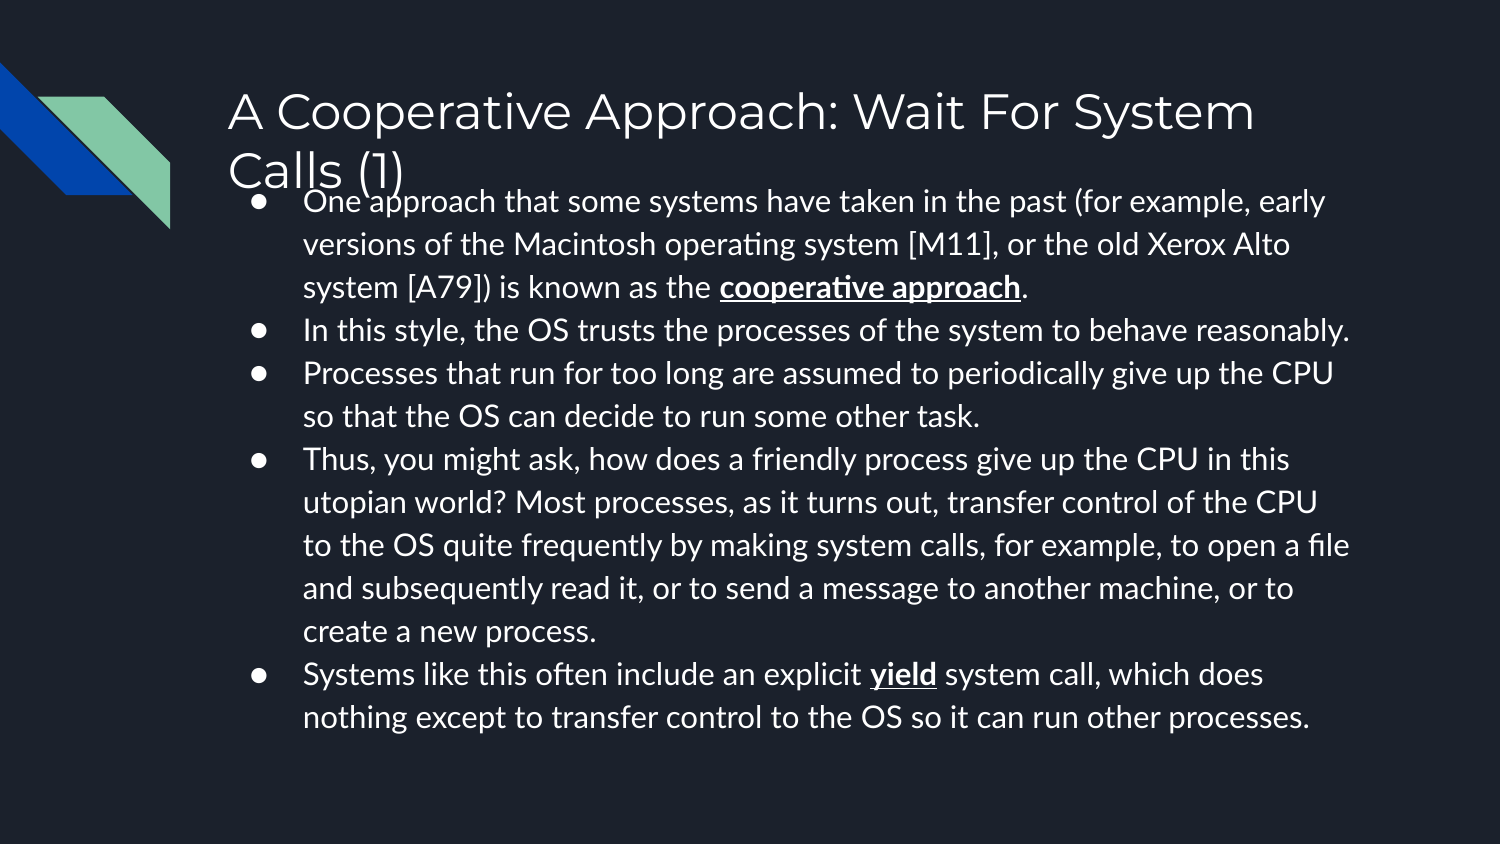

# A Cooperative Approach: Wait For System Calls (1)
One approach that some systems have taken in the past (for example, early versions of the Macintosh operating system [M11], or the old Xerox Alto system [A79]) is known as the cooperative approach.
In this style, the OS trusts the processes of the system to behave reasonably.
Processes that run for too long are assumed to periodically give up the CPU so that the OS can decide to run some other task.
Thus, you might ask, how does a friendly process give up the CPU in this utopian world? Most processes, as it turns out, transfer control of the CPU to the OS quite frequently by making system calls, for example, to open a file and subsequently read it, or to send a message to another machine, or to create a new process.
Systems like this often include an explicit yield system call, which does nothing except to transfer control to the OS so it can run other processes.